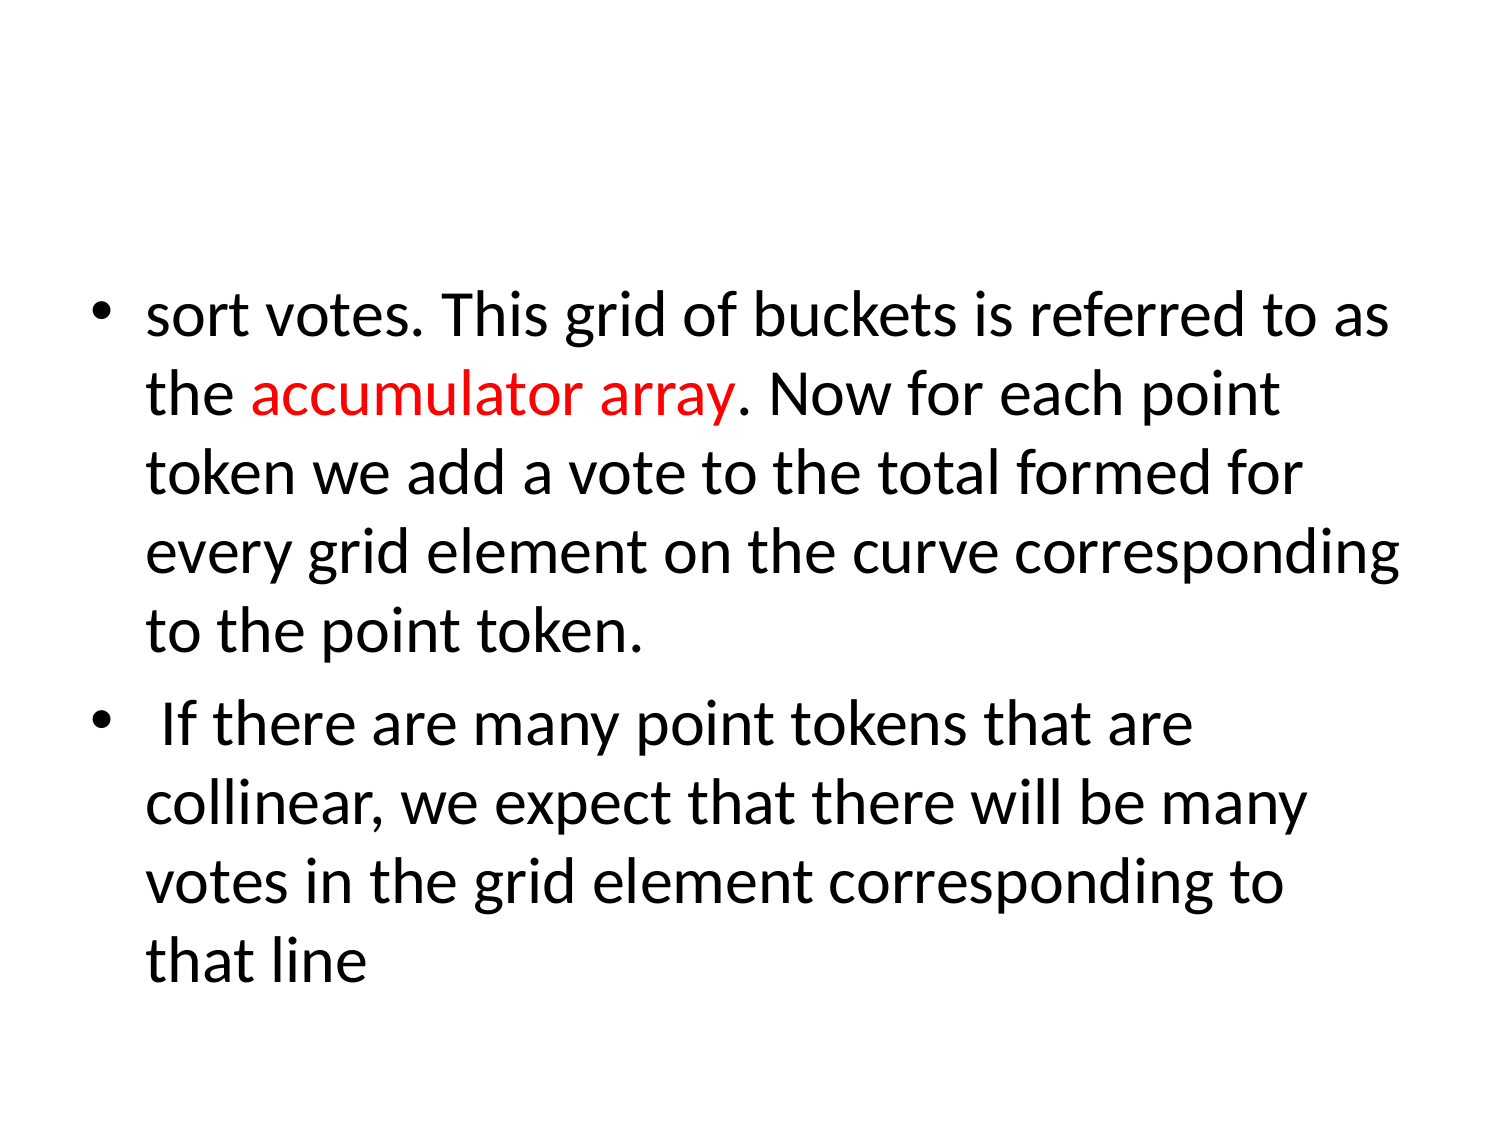

#
sort votes. This grid of buckets is referred to as the accumulator array. Now for each point token we add a vote to the total formed for every grid element on the curve corresponding to the point token.
 If there are many point tokens that are collinear, we expect that there will be many votes in the grid element corresponding to that line